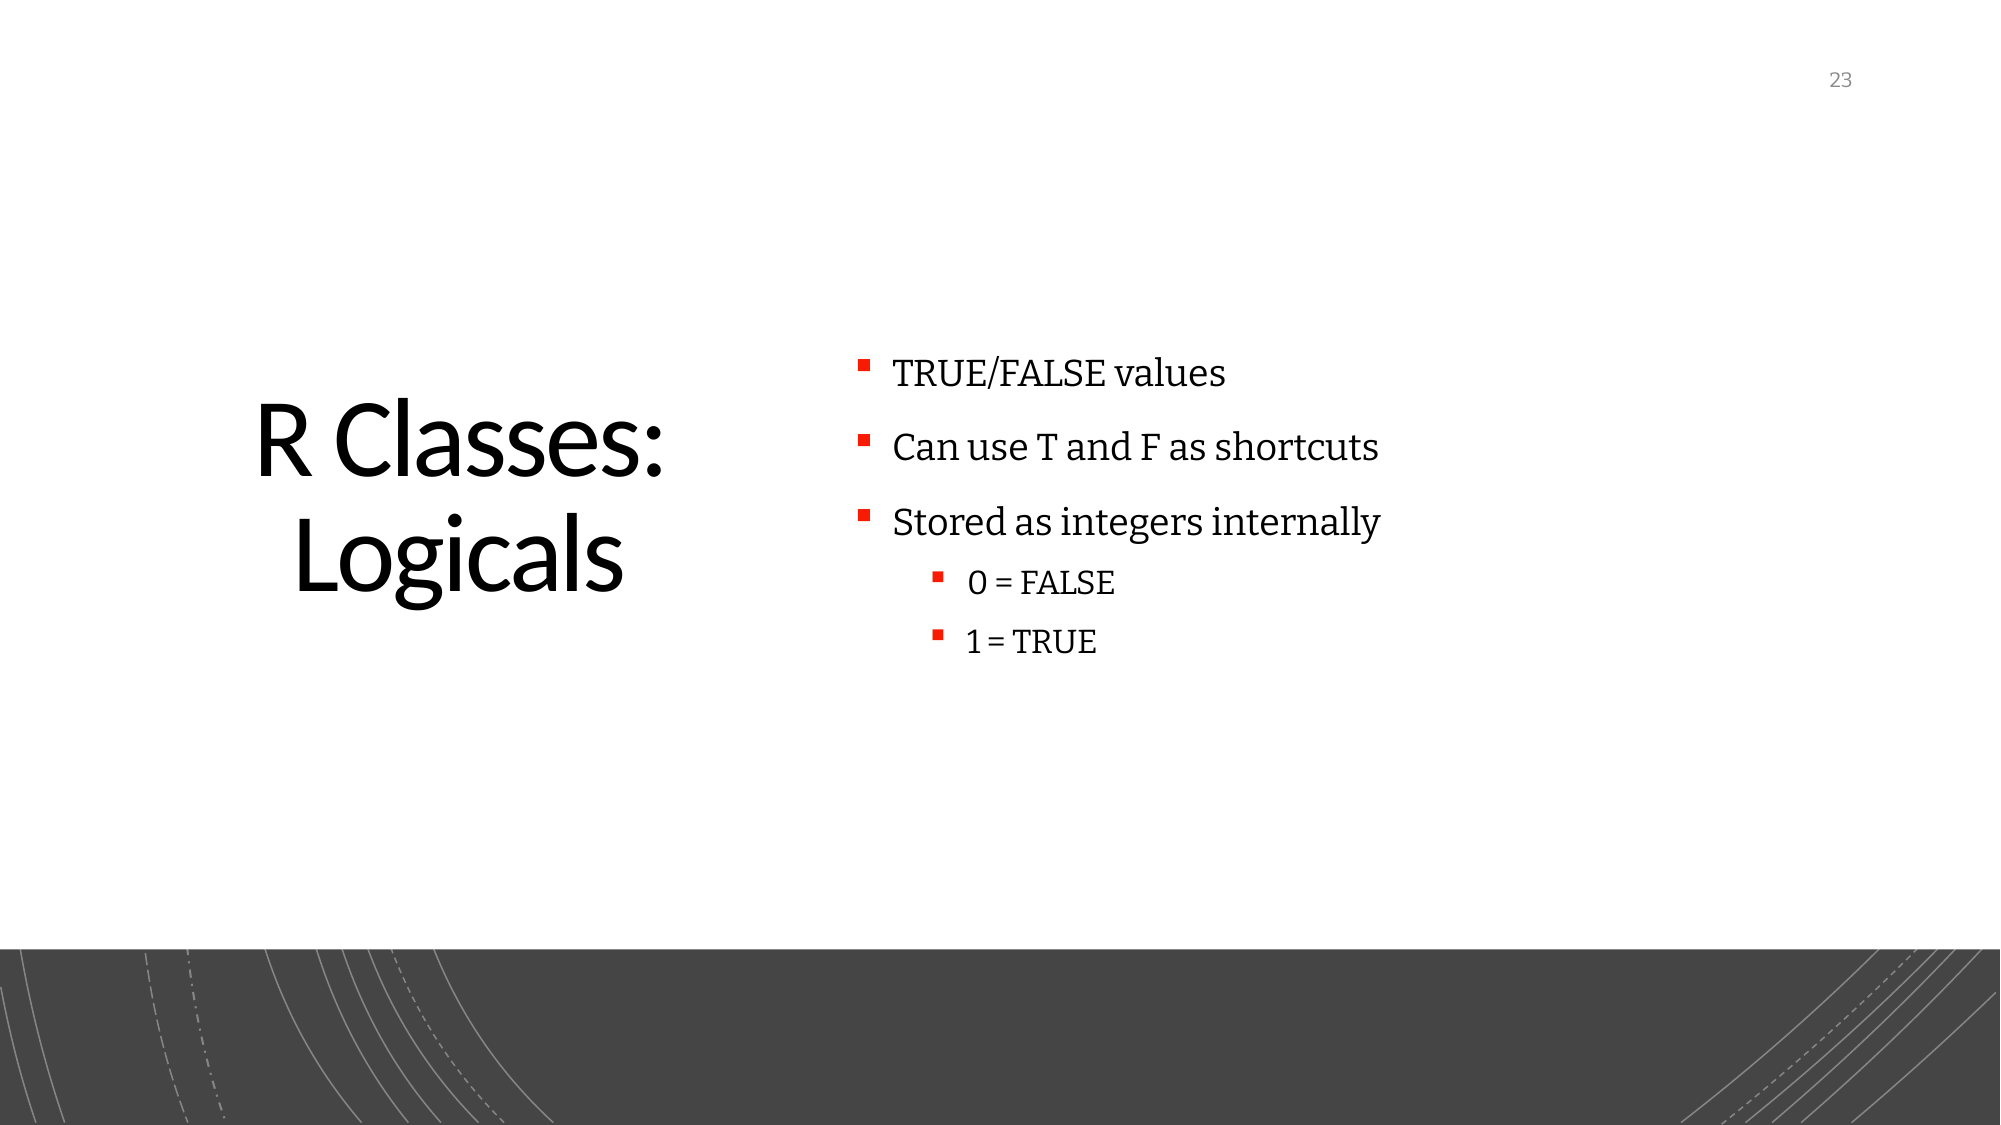

23
# R Classes: Logicals
TRUE/FALSE values
Can use T and F as shortcuts
Stored as integers internally
0 = FALSE
1 = TRUE